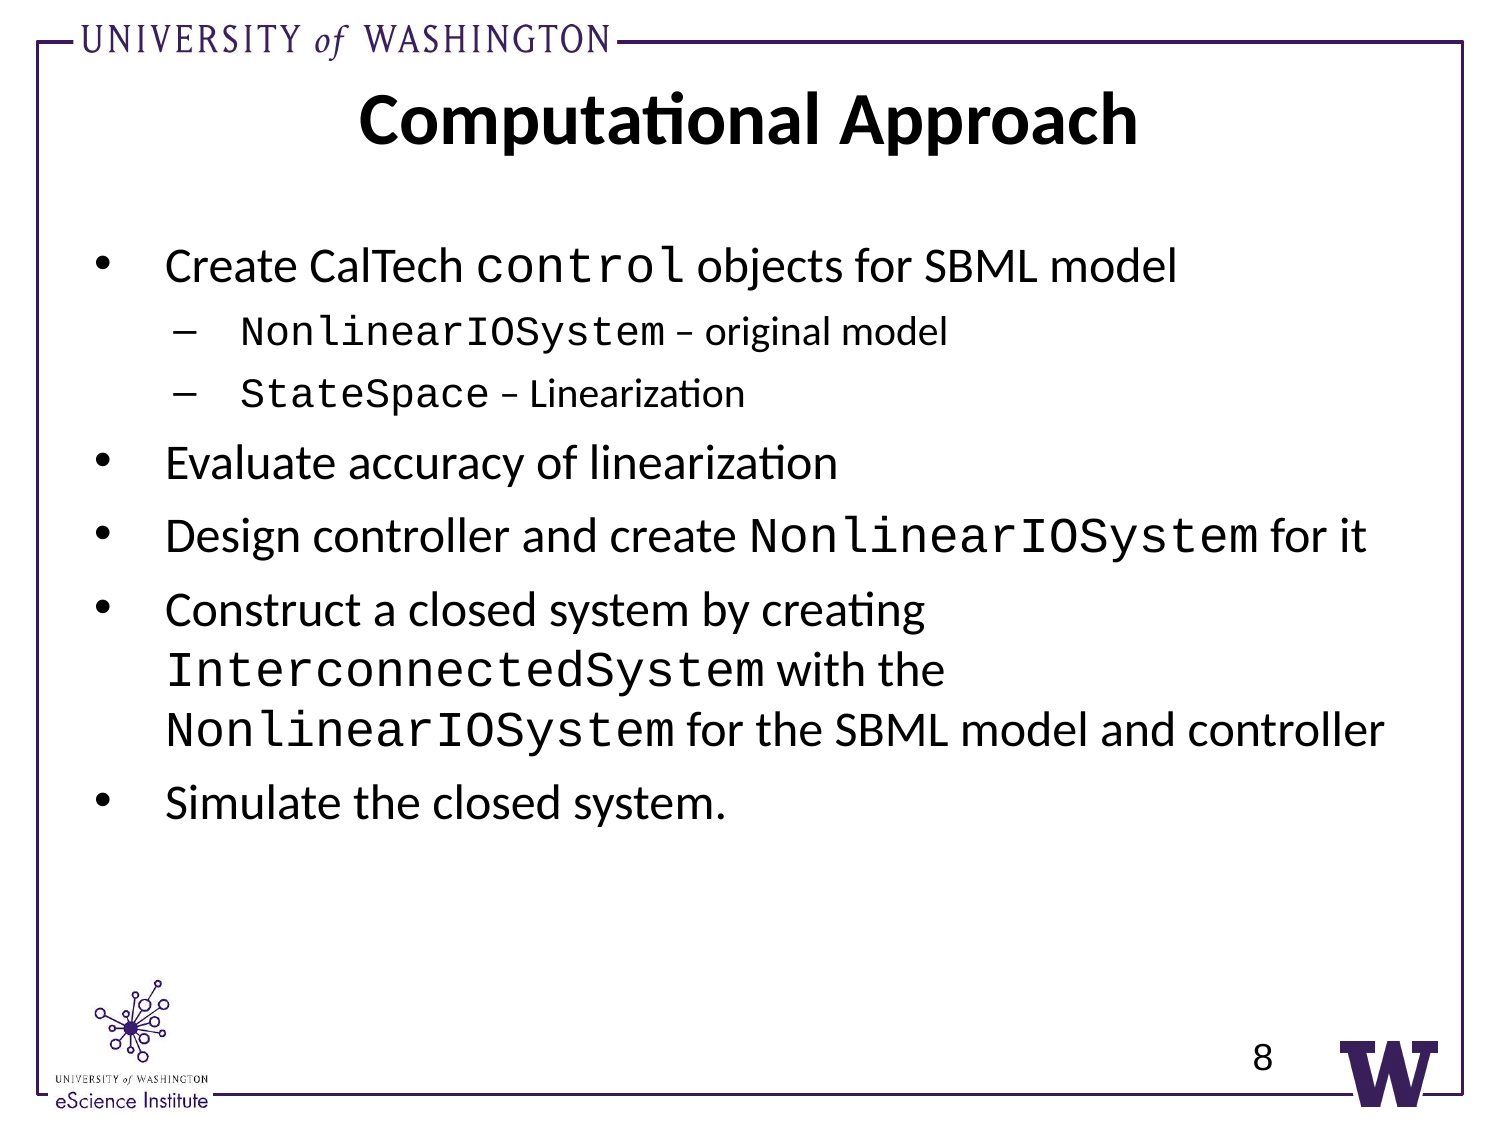

# Computational Approach
Create CalTech control objects for SBML model
NonlinearIOSystem – original model
StateSpace – Linearization
Evaluate accuracy of linearization
Design controller and create NonlinearIOSystem for it
Construct a closed system by creating InterconnectedSystem with the NonlinearIOSystem for the SBML model and controller
Simulate the closed system.

8